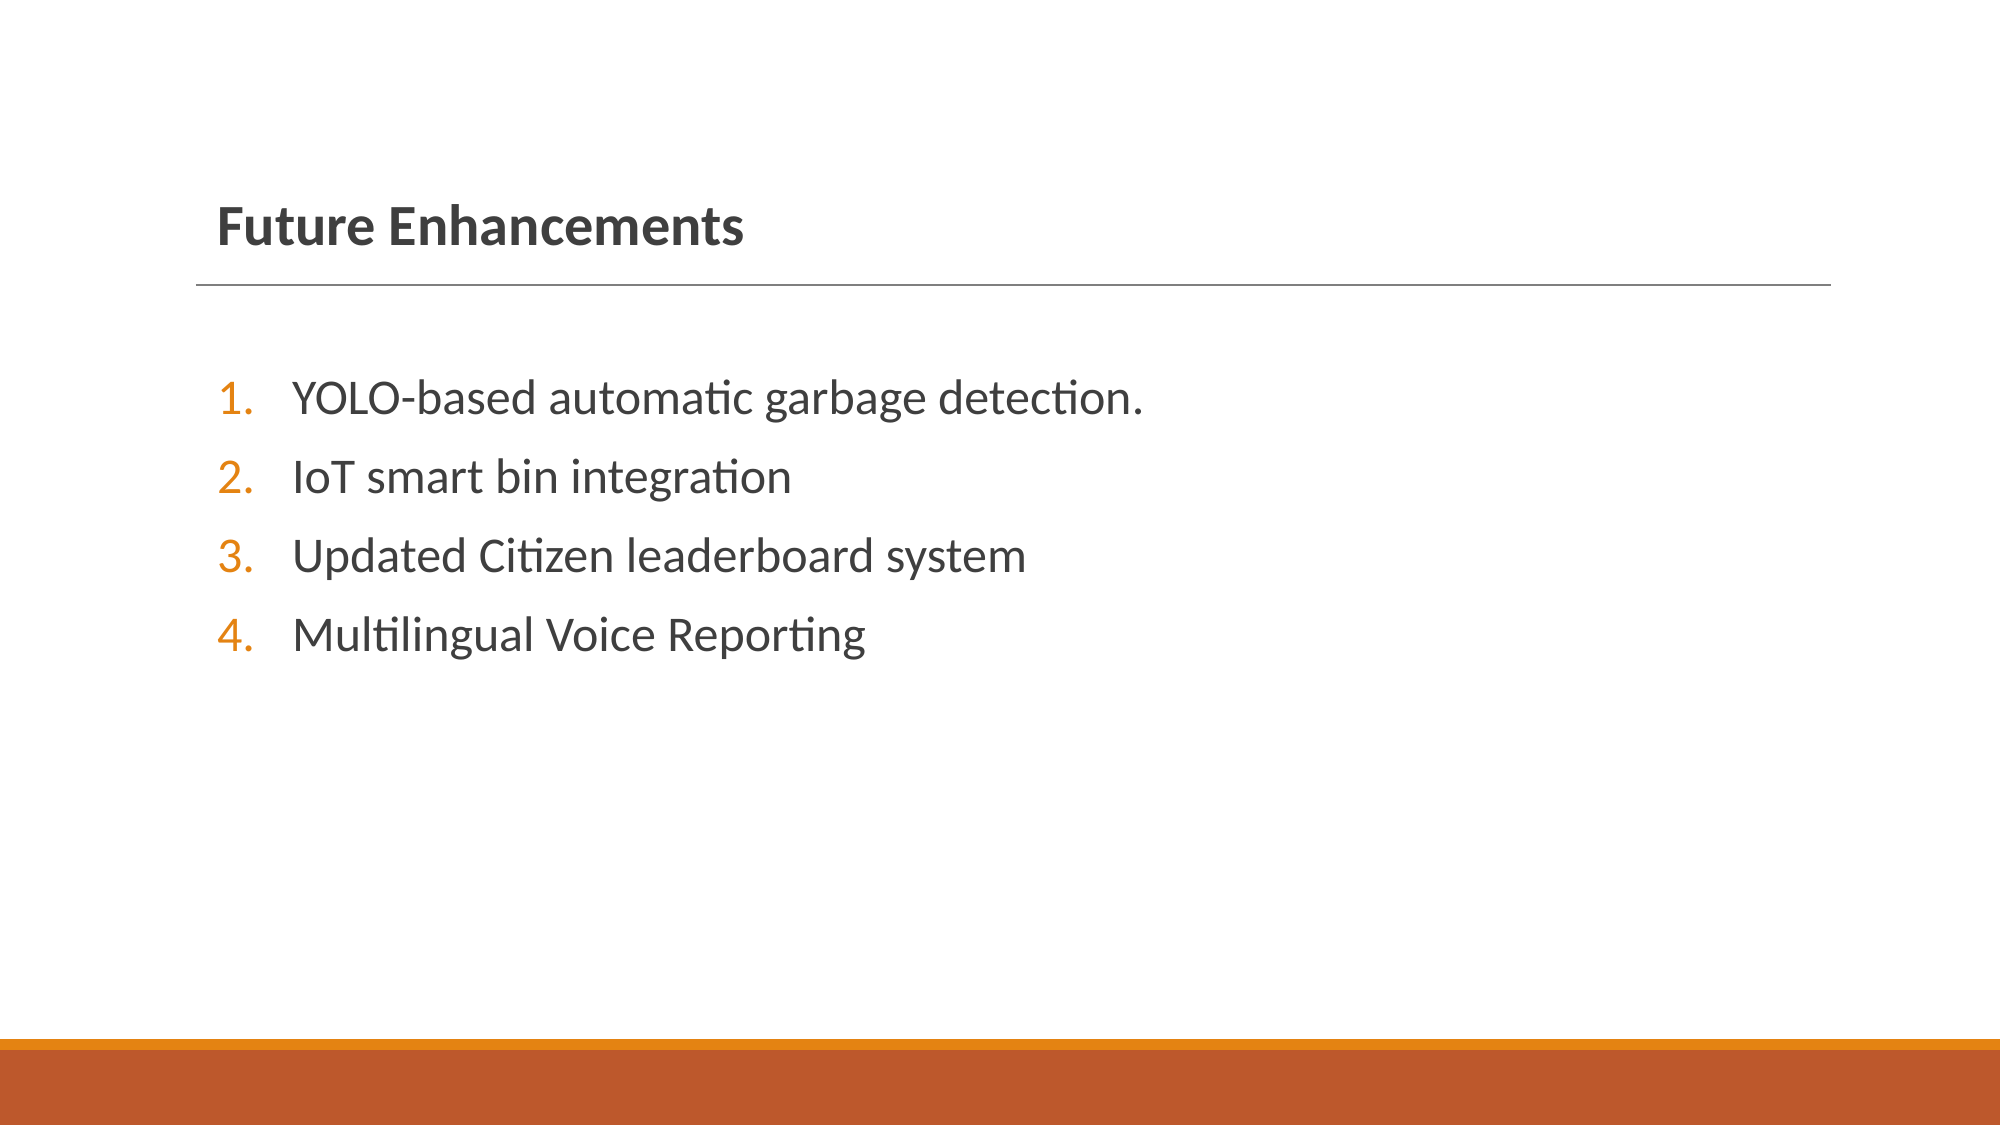

Future Enhancements

YOLO-based automatic garbage detection.
IoT smart bin integration
Updated Citizen leaderboard system
Multilingual Voice Reporting